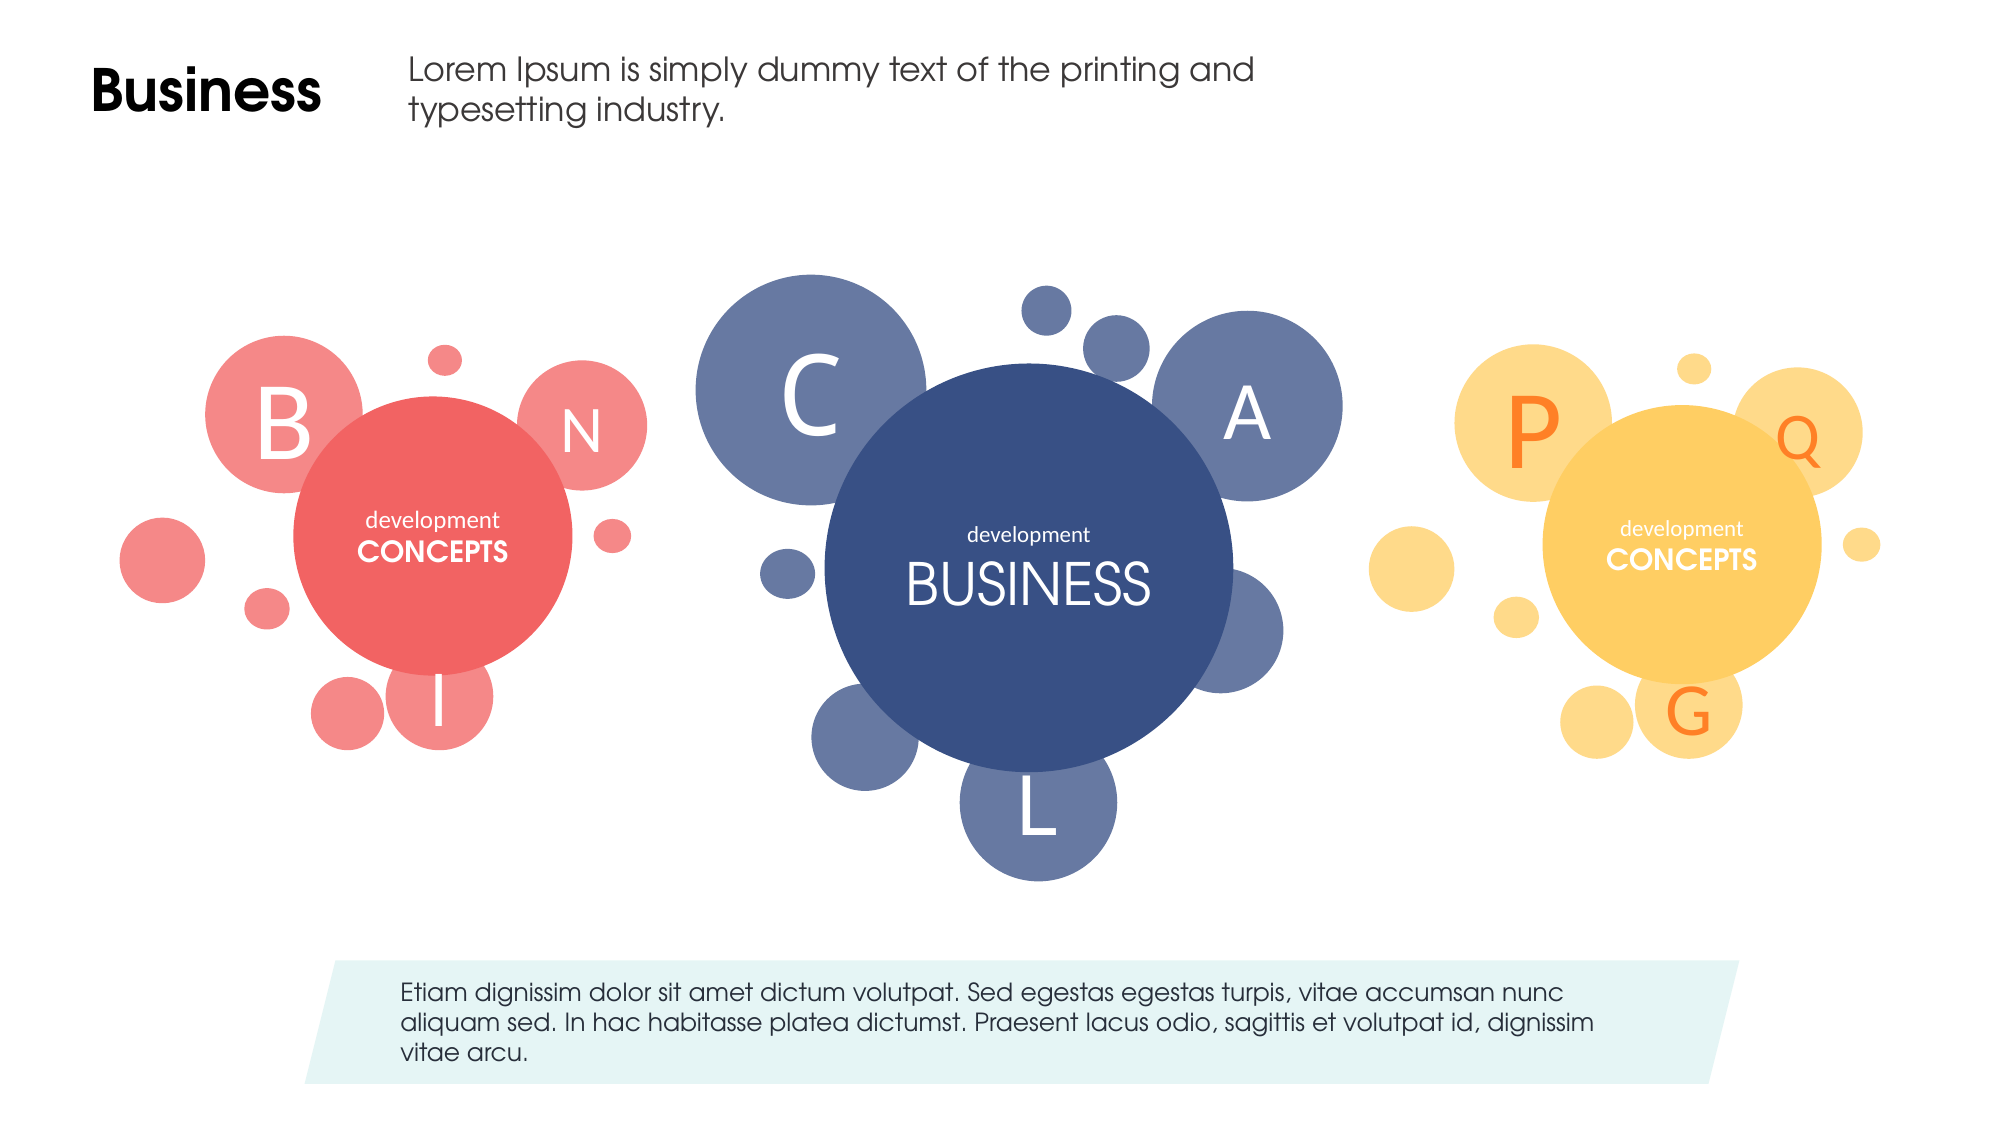

Lorem Ipsum is simply dummy text of the printing and typesetting industry.
Business
C

A

B
P

N
development
BUSINESS
Q
development
CONCEPTS
development
CONCEPTS

l
G

L

Etiam dignissim dolor sit amet dictum volutpat. Sed egestas egestas turpis, vitae accumsan nunc aliquam sed. In hac habitasse platea dictumst. Praesent lacus odio, sagittis et volutpat id, dignissim vitae arcu.